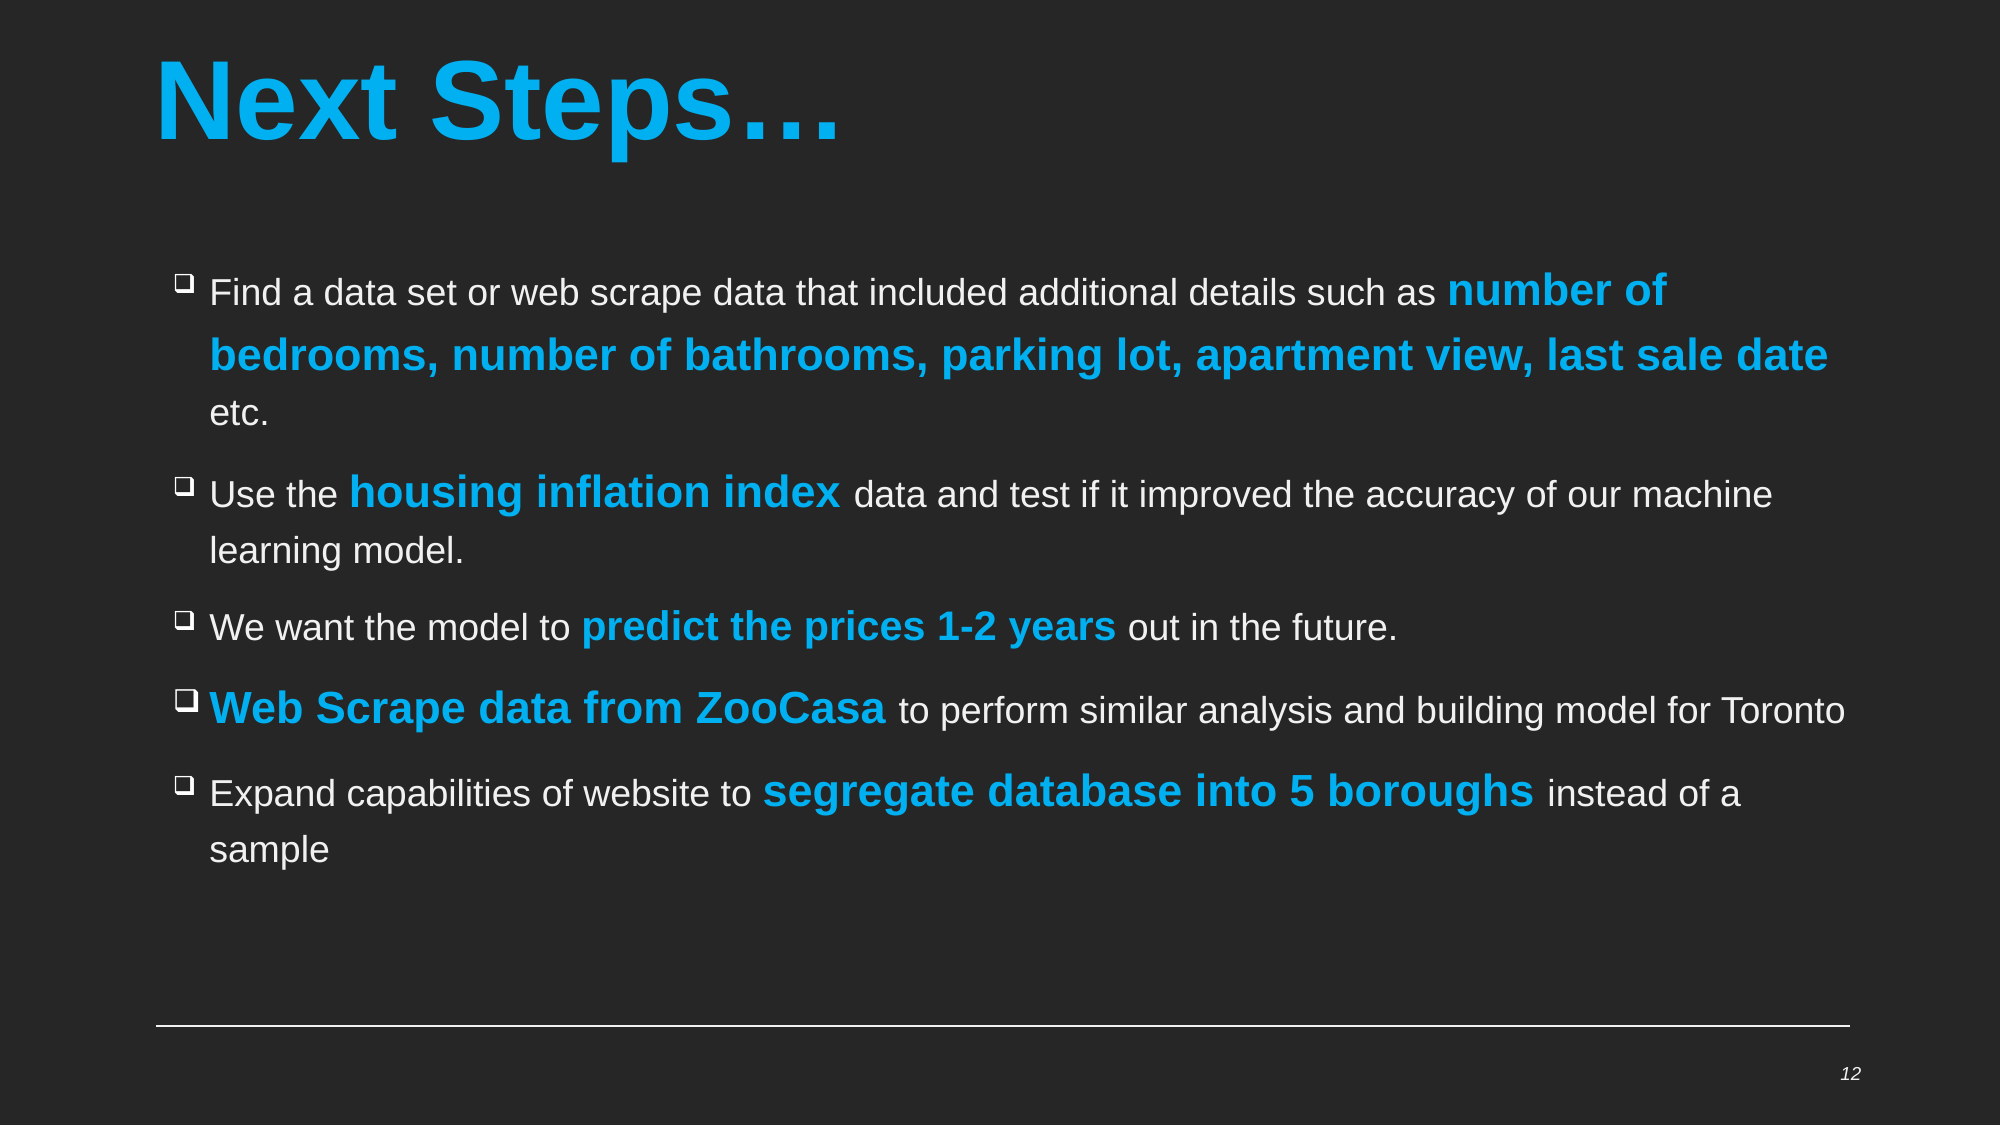

# Next Steps…
Find a data set or web scrape data that included additional details such as number of bedrooms, number of bathrooms, parking lot, apartment view, last sale date etc.
Use the housing inflation index data and test if it improved the accuracy of our machine learning model.
We want the model to predict the prices 1-2 years out in the future.
Web Scrape data from ZooCasa to perform similar analysis and building model for Toronto
Expand capabilities of website to segregate database into 5 boroughs instead of a sample

12